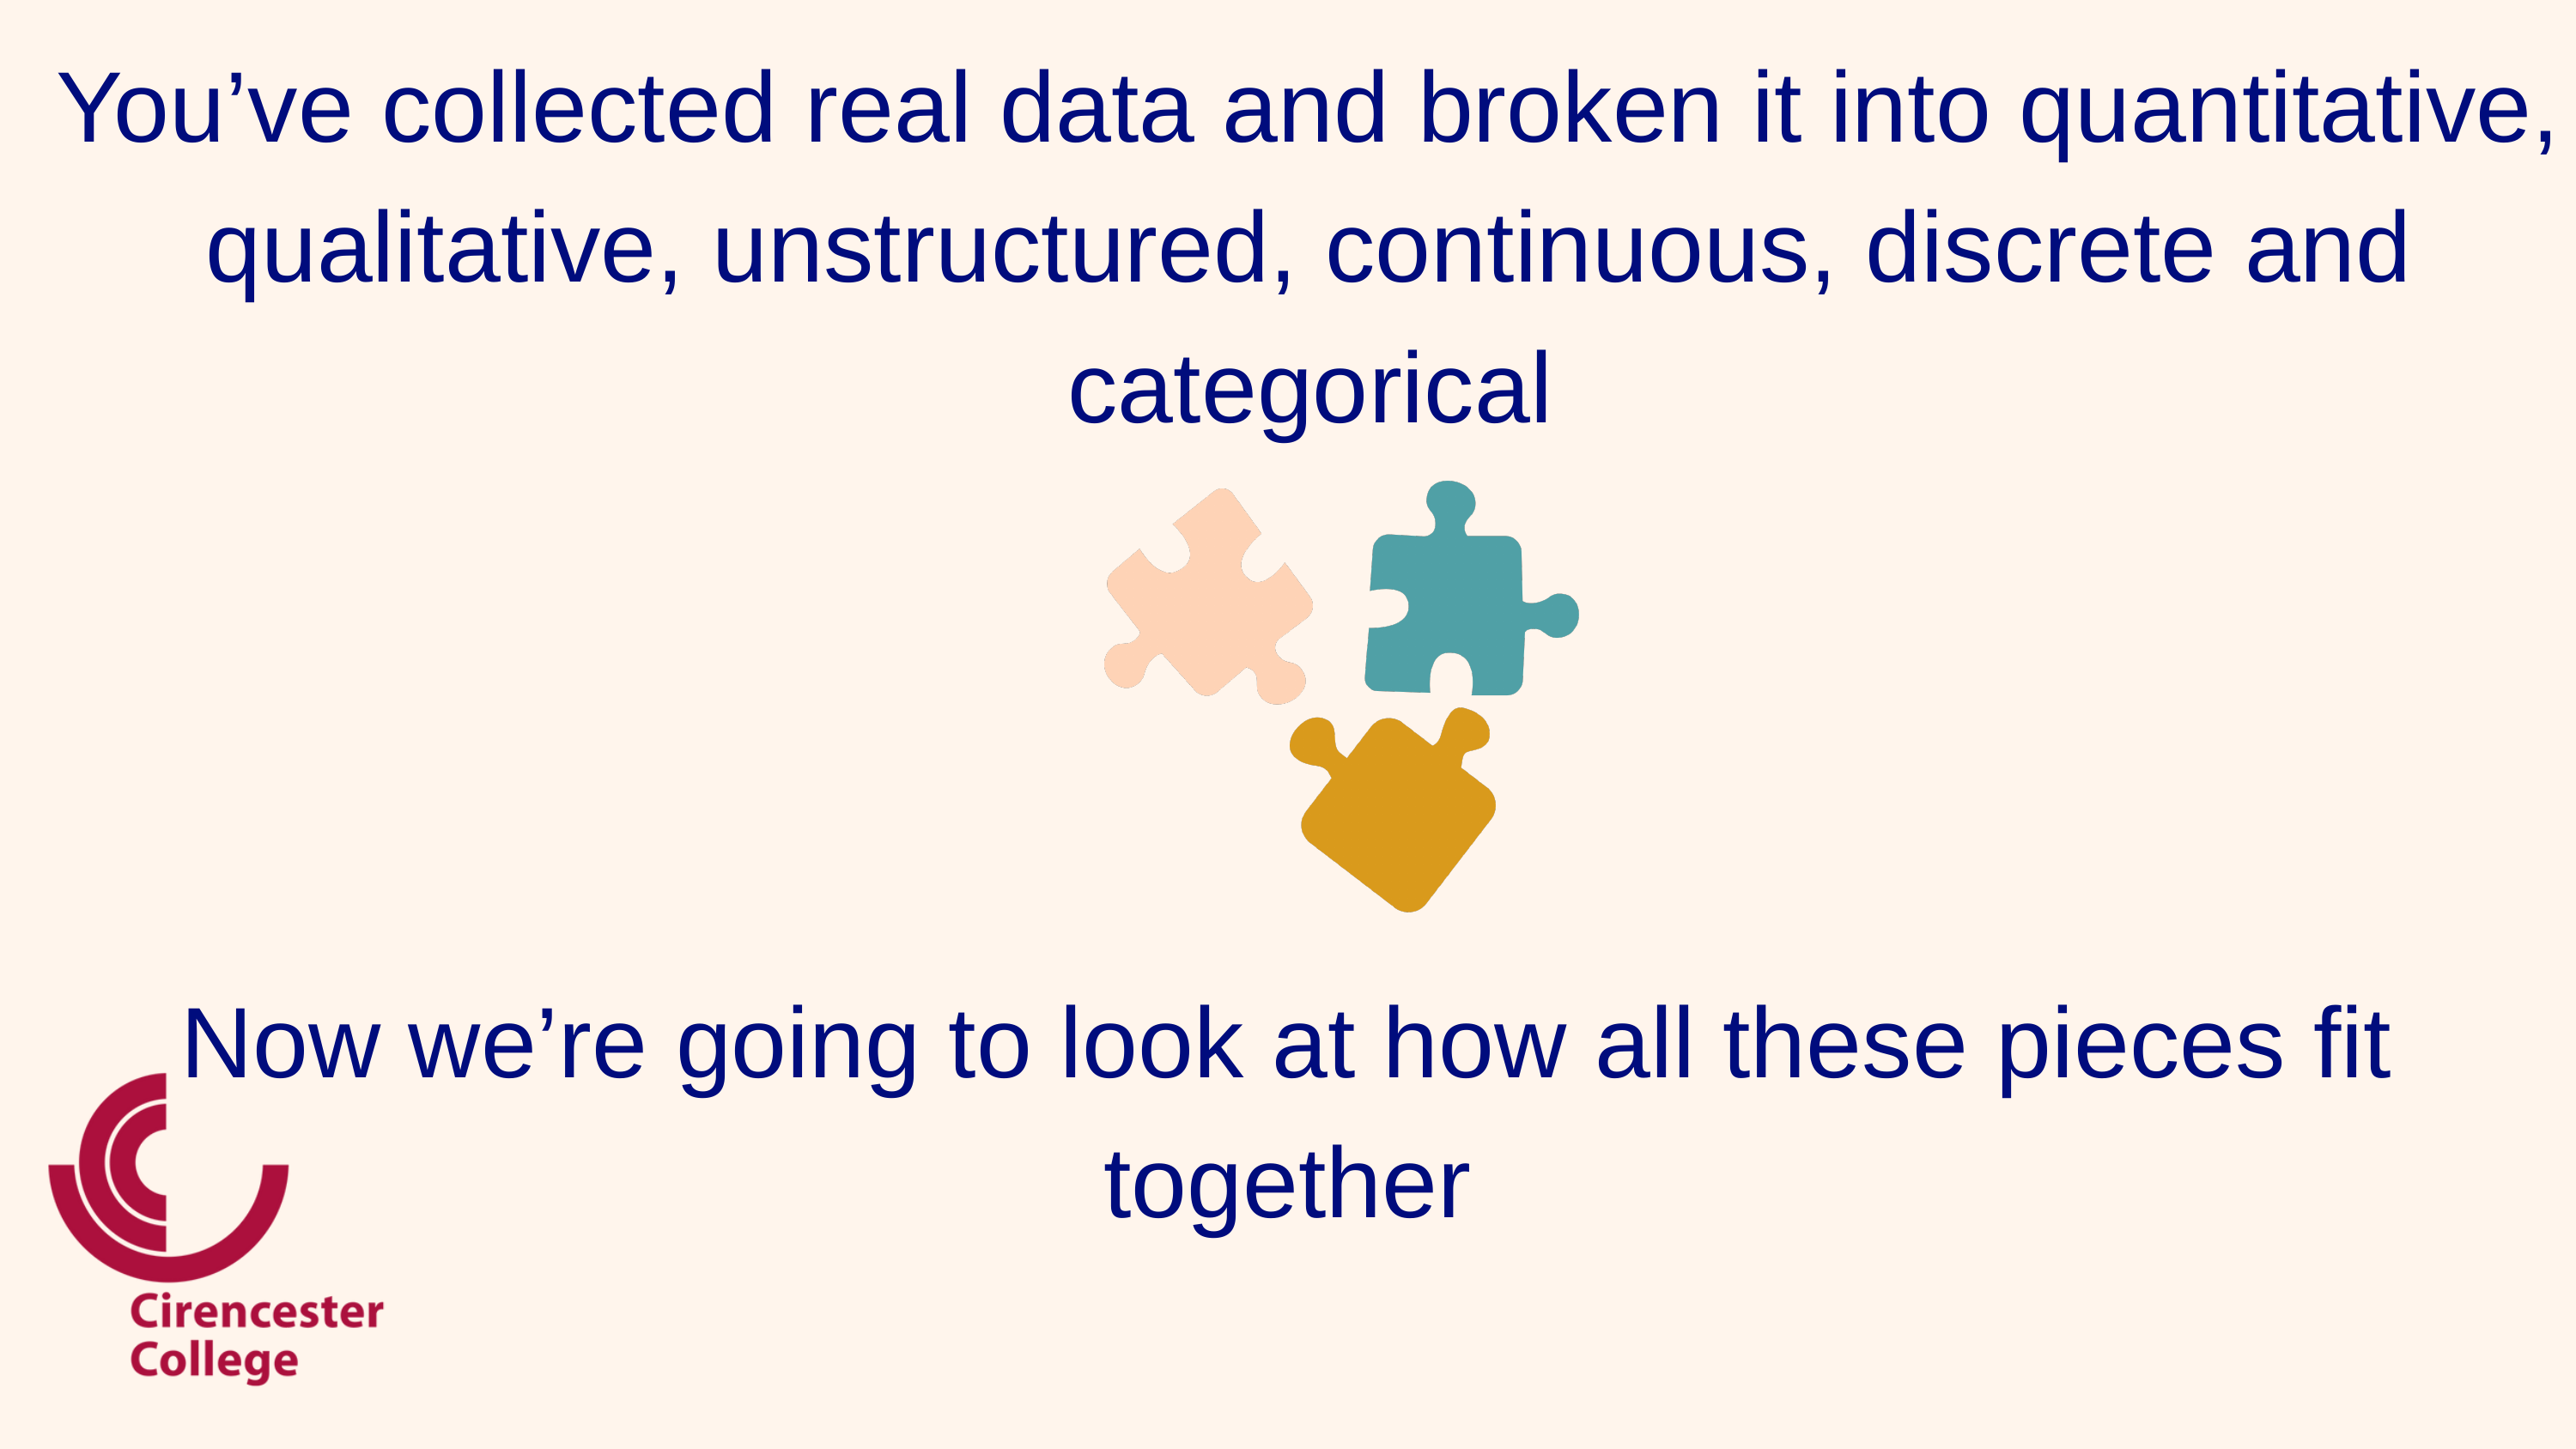

You’ve collected real data and broken it into quantitative, qualitative, unstructured, continuous, discrete and categorical

Now we’re going to look at how all these pieces fit together